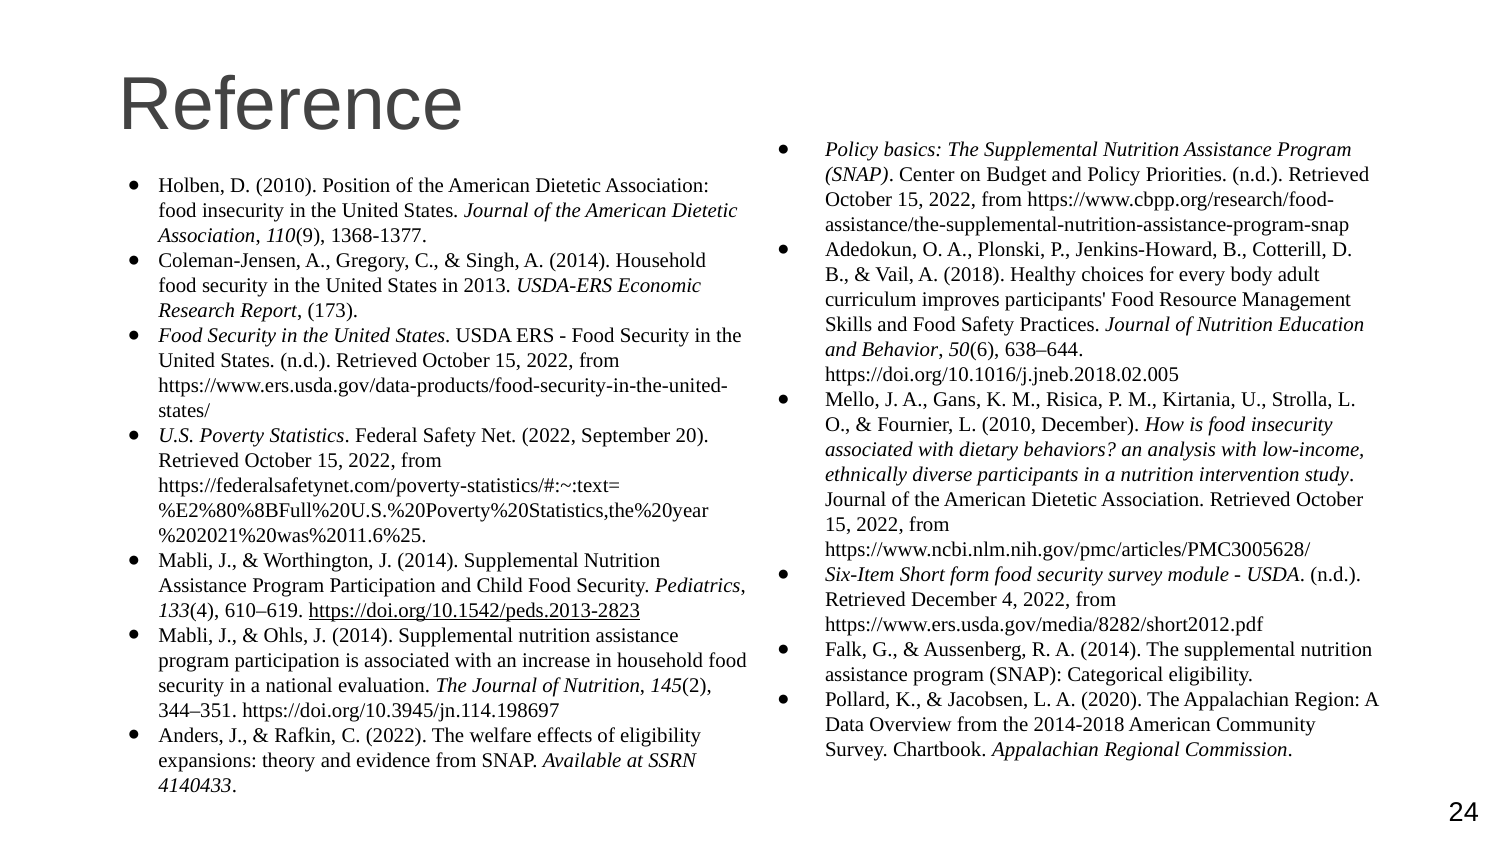

# Reference

Policy basics: The Supplemental Nutrition Assistance Program (SNAP). Center on Budget and Policy Priorities. (n.d.). Retrieved October 15, 2022, from https://www.cbpp.org/research/food-assistance/the-supplemental-nutrition-assistance-program-snap
Adedokun, O. A., Plonski, P., Jenkins-Howard, B., Cotterill, D. B., & Vail, A. (2018). Healthy choices for every body adult curriculum improves participants' Food Resource Management Skills and Food Safety Practices. Journal of Nutrition Education and Behavior, 50(6), 638–644. https://doi.org/10.1016/j.jneb.2018.02.005
Mello, J. A., Gans, K. M., Risica, P. M., Kirtania, U., Strolla, L. O., & Fournier, L. (2010, December). How is food insecurity associated with dietary behaviors? an analysis with low-income, ethnically diverse participants in a nutrition intervention study. Journal of the American Dietetic Association. Retrieved October 15, 2022, from https://www.ncbi.nlm.nih.gov/pmc/articles/PMC3005628/
Six-Item Short form food security survey module - USDA. (n.d.). Retrieved December 4, 2022, from https://www.ers.usda.gov/media/8282/short2012.pdf
Falk, G., & Aussenberg, R. A. (2014). The supplemental nutrition assistance program (SNAP): Categorical eligibility.
Pollard, K., & Jacobsen, L. A. (2020). The Appalachian Region: A Data Overview from the 2014-2018 American Community Survey. Chartbook. Appalachian Regional Commission.
Holben, D. (2010). Position of the American Dietetic Association: food insecurity in the United States. Journal of the American Dietetic Association, 110(9), 1368-1377.
Coleman-Jensen, A., Gregory, C., & Singh, A. (2014). Household food security in the United States in 2013. USDA-ERS Economic Research Report, (173).
Food Security in the United States. USDA ERS - Food Security in the United States. (n.d.). Retrieved October 15, 2022, from https://www.ers.usda.gov/data-products/food-security-in-the-united-states/
U.S. Poverty Statistics. Federal Safety Net. (2022, September 20). Retrieved October 15, 2022, from https://federalsafetynet.com/poverty-statistics/#:~:text=%E2%80%8BFull%20U.S.%20Poverty%20Statistics,the%20year%202021%20was%2011.6%25.
Mabli, J., & Worthington, J. (2014). Supplemental Nutrition Assistance Program Participation and Child Food Security. Pediatrics, 133(4), 610–619. https://doi.org/10.1542/peds.2013-2823
Mabli, J., & Ohls, J. (2014). Supplemental nutrition assistance program participation is associated with an increase in household food security in a national evaluation. The Journal of Nutrition, 145(2), 344–351. https://doi.org/10.3945/jn.114.198697
Anders, J., & Rafkin, C. (2022). The welfare effects of eligibility expansions: theory and evidence from SNAP. Available at SSRN 4140433.
24